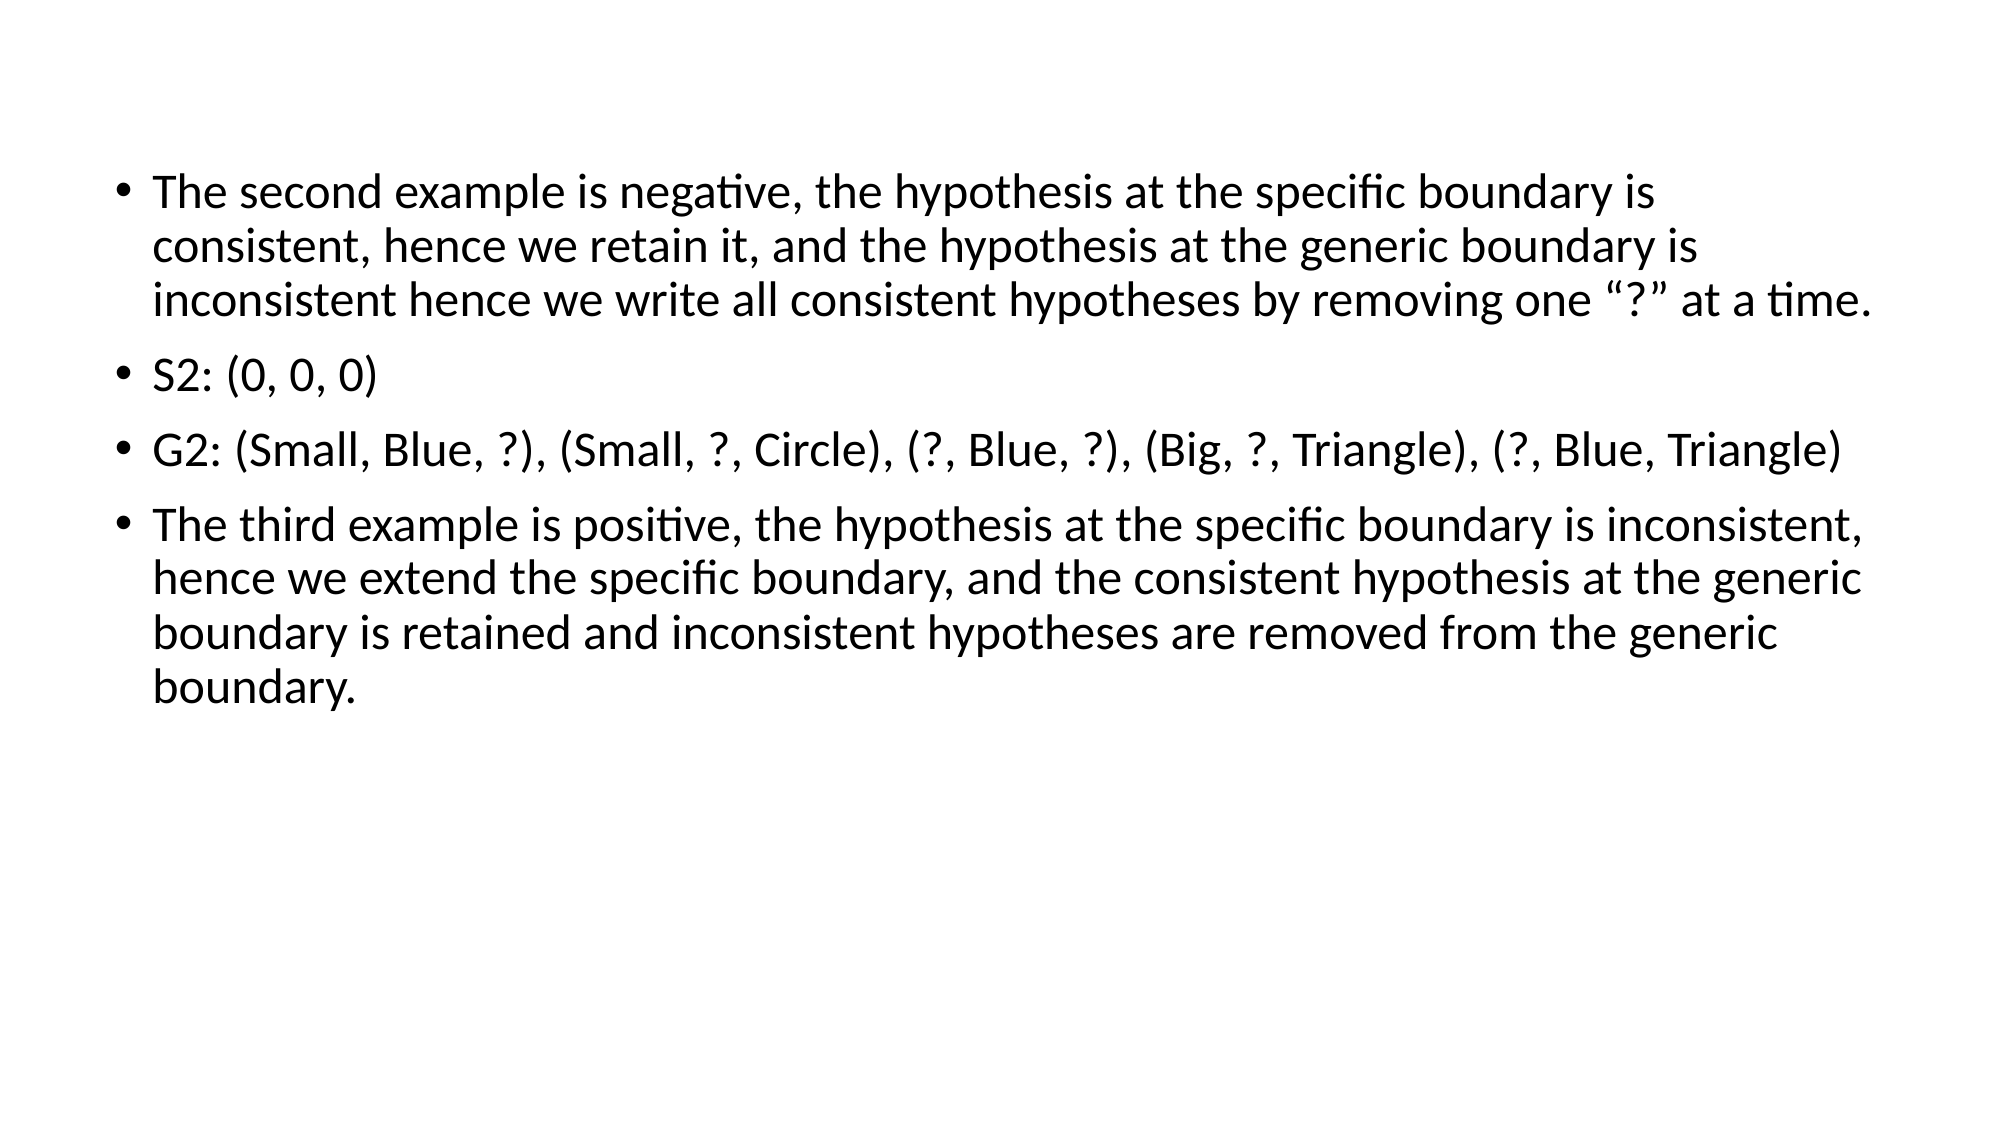

The second example is negative, the hypothesis at the specific boundary is consistent, hence we retain it, and the hypothesis at the generic boundary is inconsistent hence we write all consistent hypotheses by removing one “?” at a time.
S2: (0, 0, 0)
G2: (Small, Blue, ?), (Small, ?, Circle), (?, Blue, ?), (Big, ?, Triangle), (?, Blue, Triangle)
The third example is positive, the hypothesis at the specific boundary is inconsistent, hence we extend the specific boundary, and the consistent hypothesis at the generic boundary is retained and inconsistent hypotheses are removed from the generic boundary.